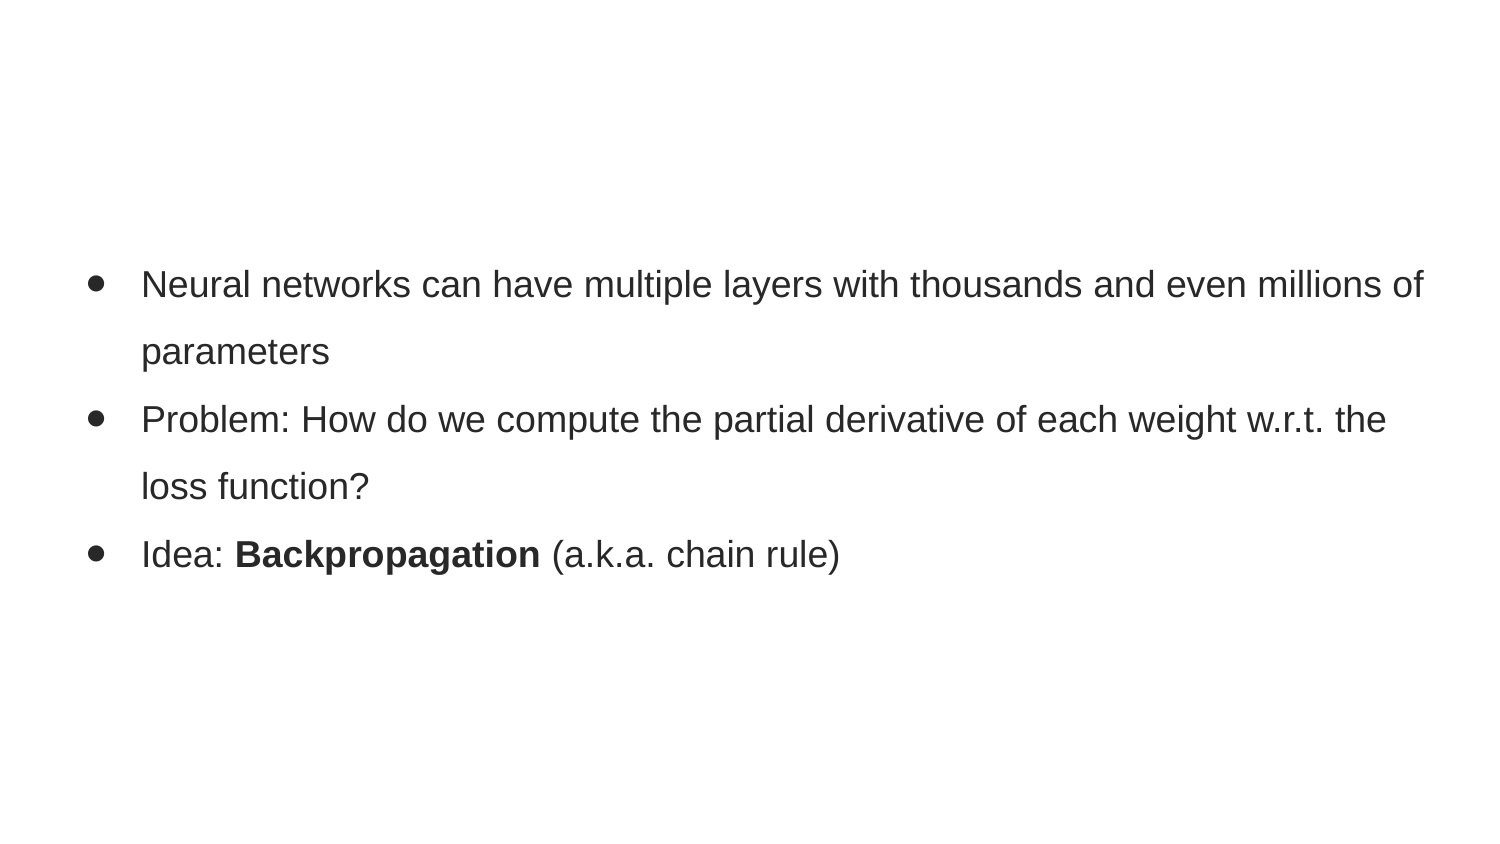

Neural networks can have multiple layers with thousands and even millions of parameters
Problem: How do we compute the partial derivative of each weight w.r.t. the loss function?
Idea: Backpropagation (a.k.a. chain rule)